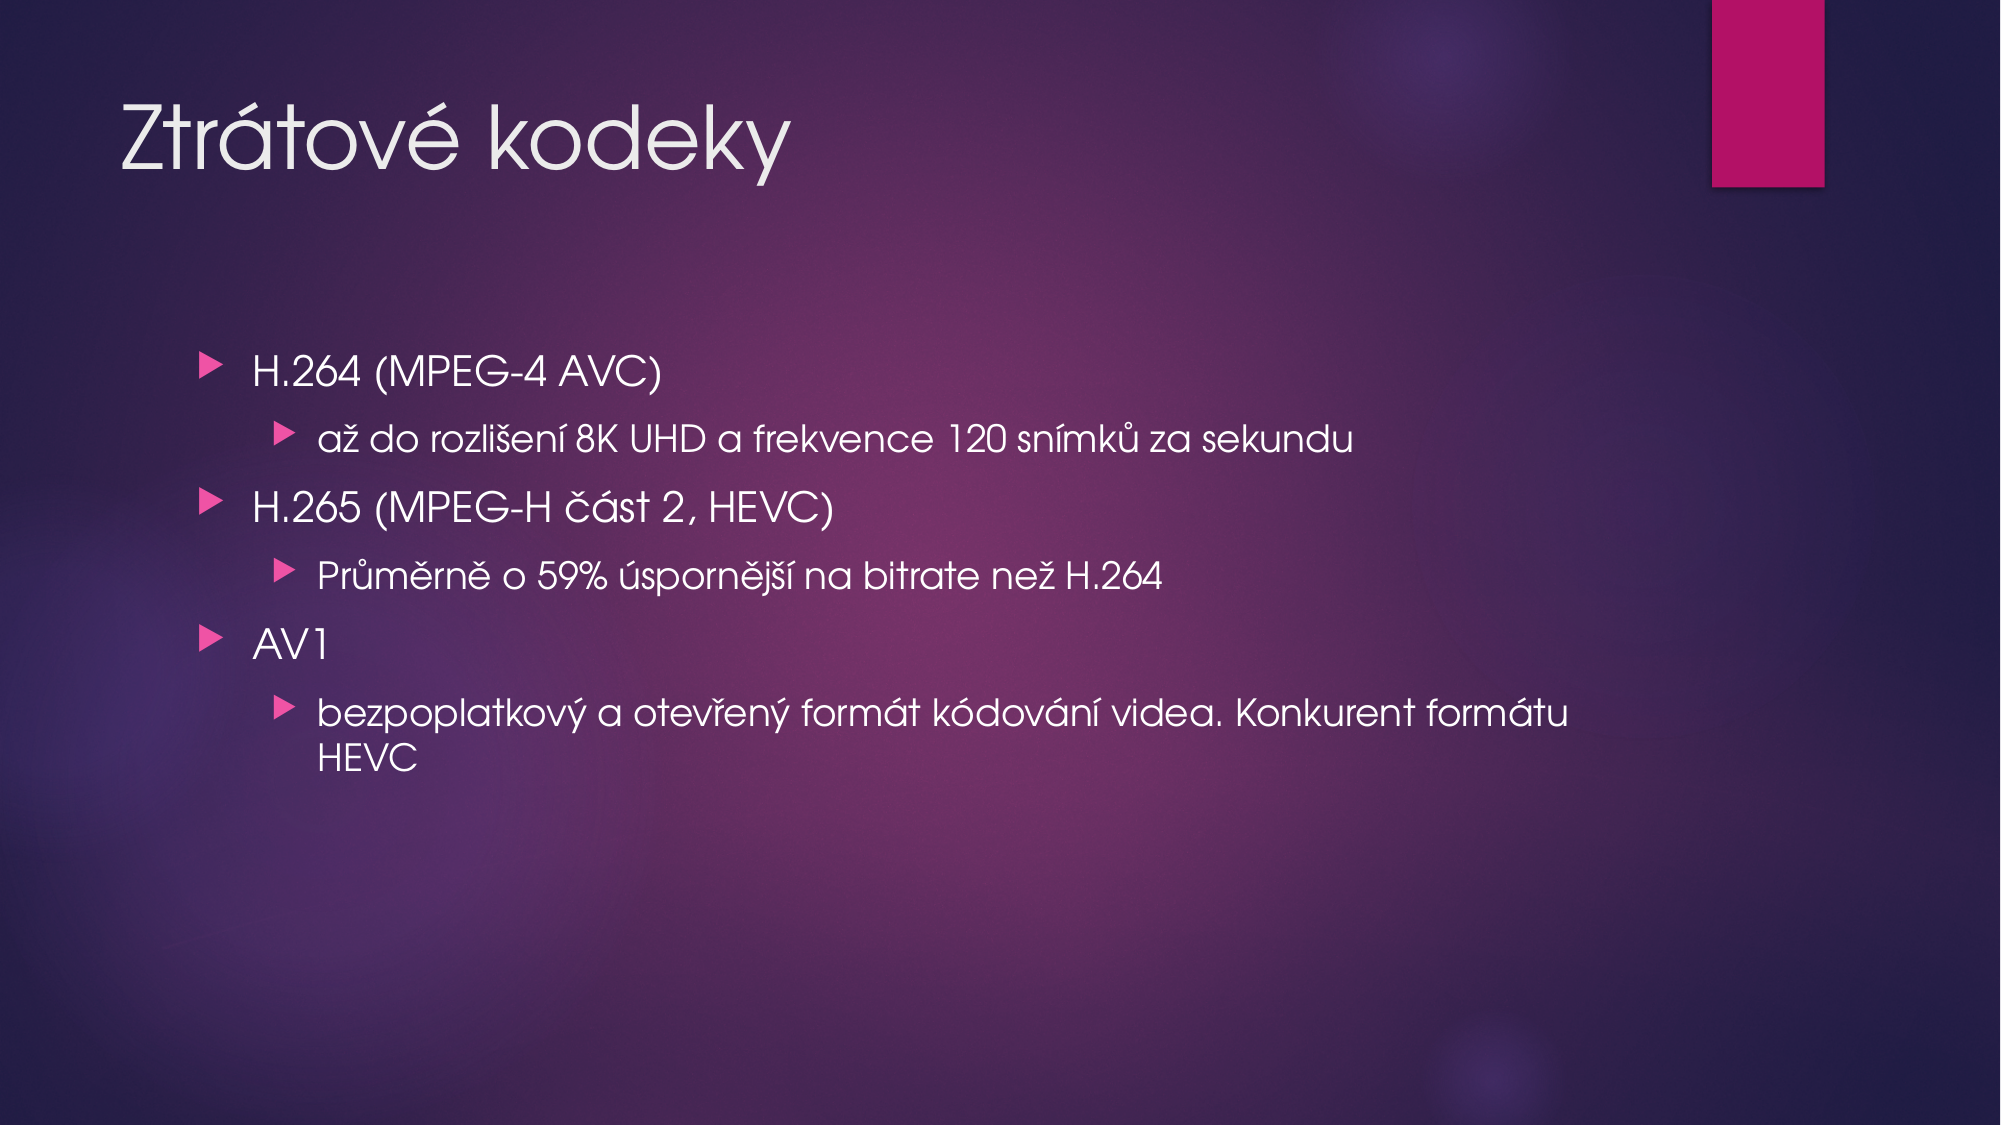

# Ztrátové kodeky

H.264 (MPEG-4 AVC)
až do rozlišení 8K UHD a frekvence 120 snímků za sekundu
H.265 (MPEG-H část 2, HEVC)
Průměrně o 59% úspornější na bitrate než H.264
AV1
bezpoplatkový a otevřený formát kódování videa. Konkurent formátu HEVC